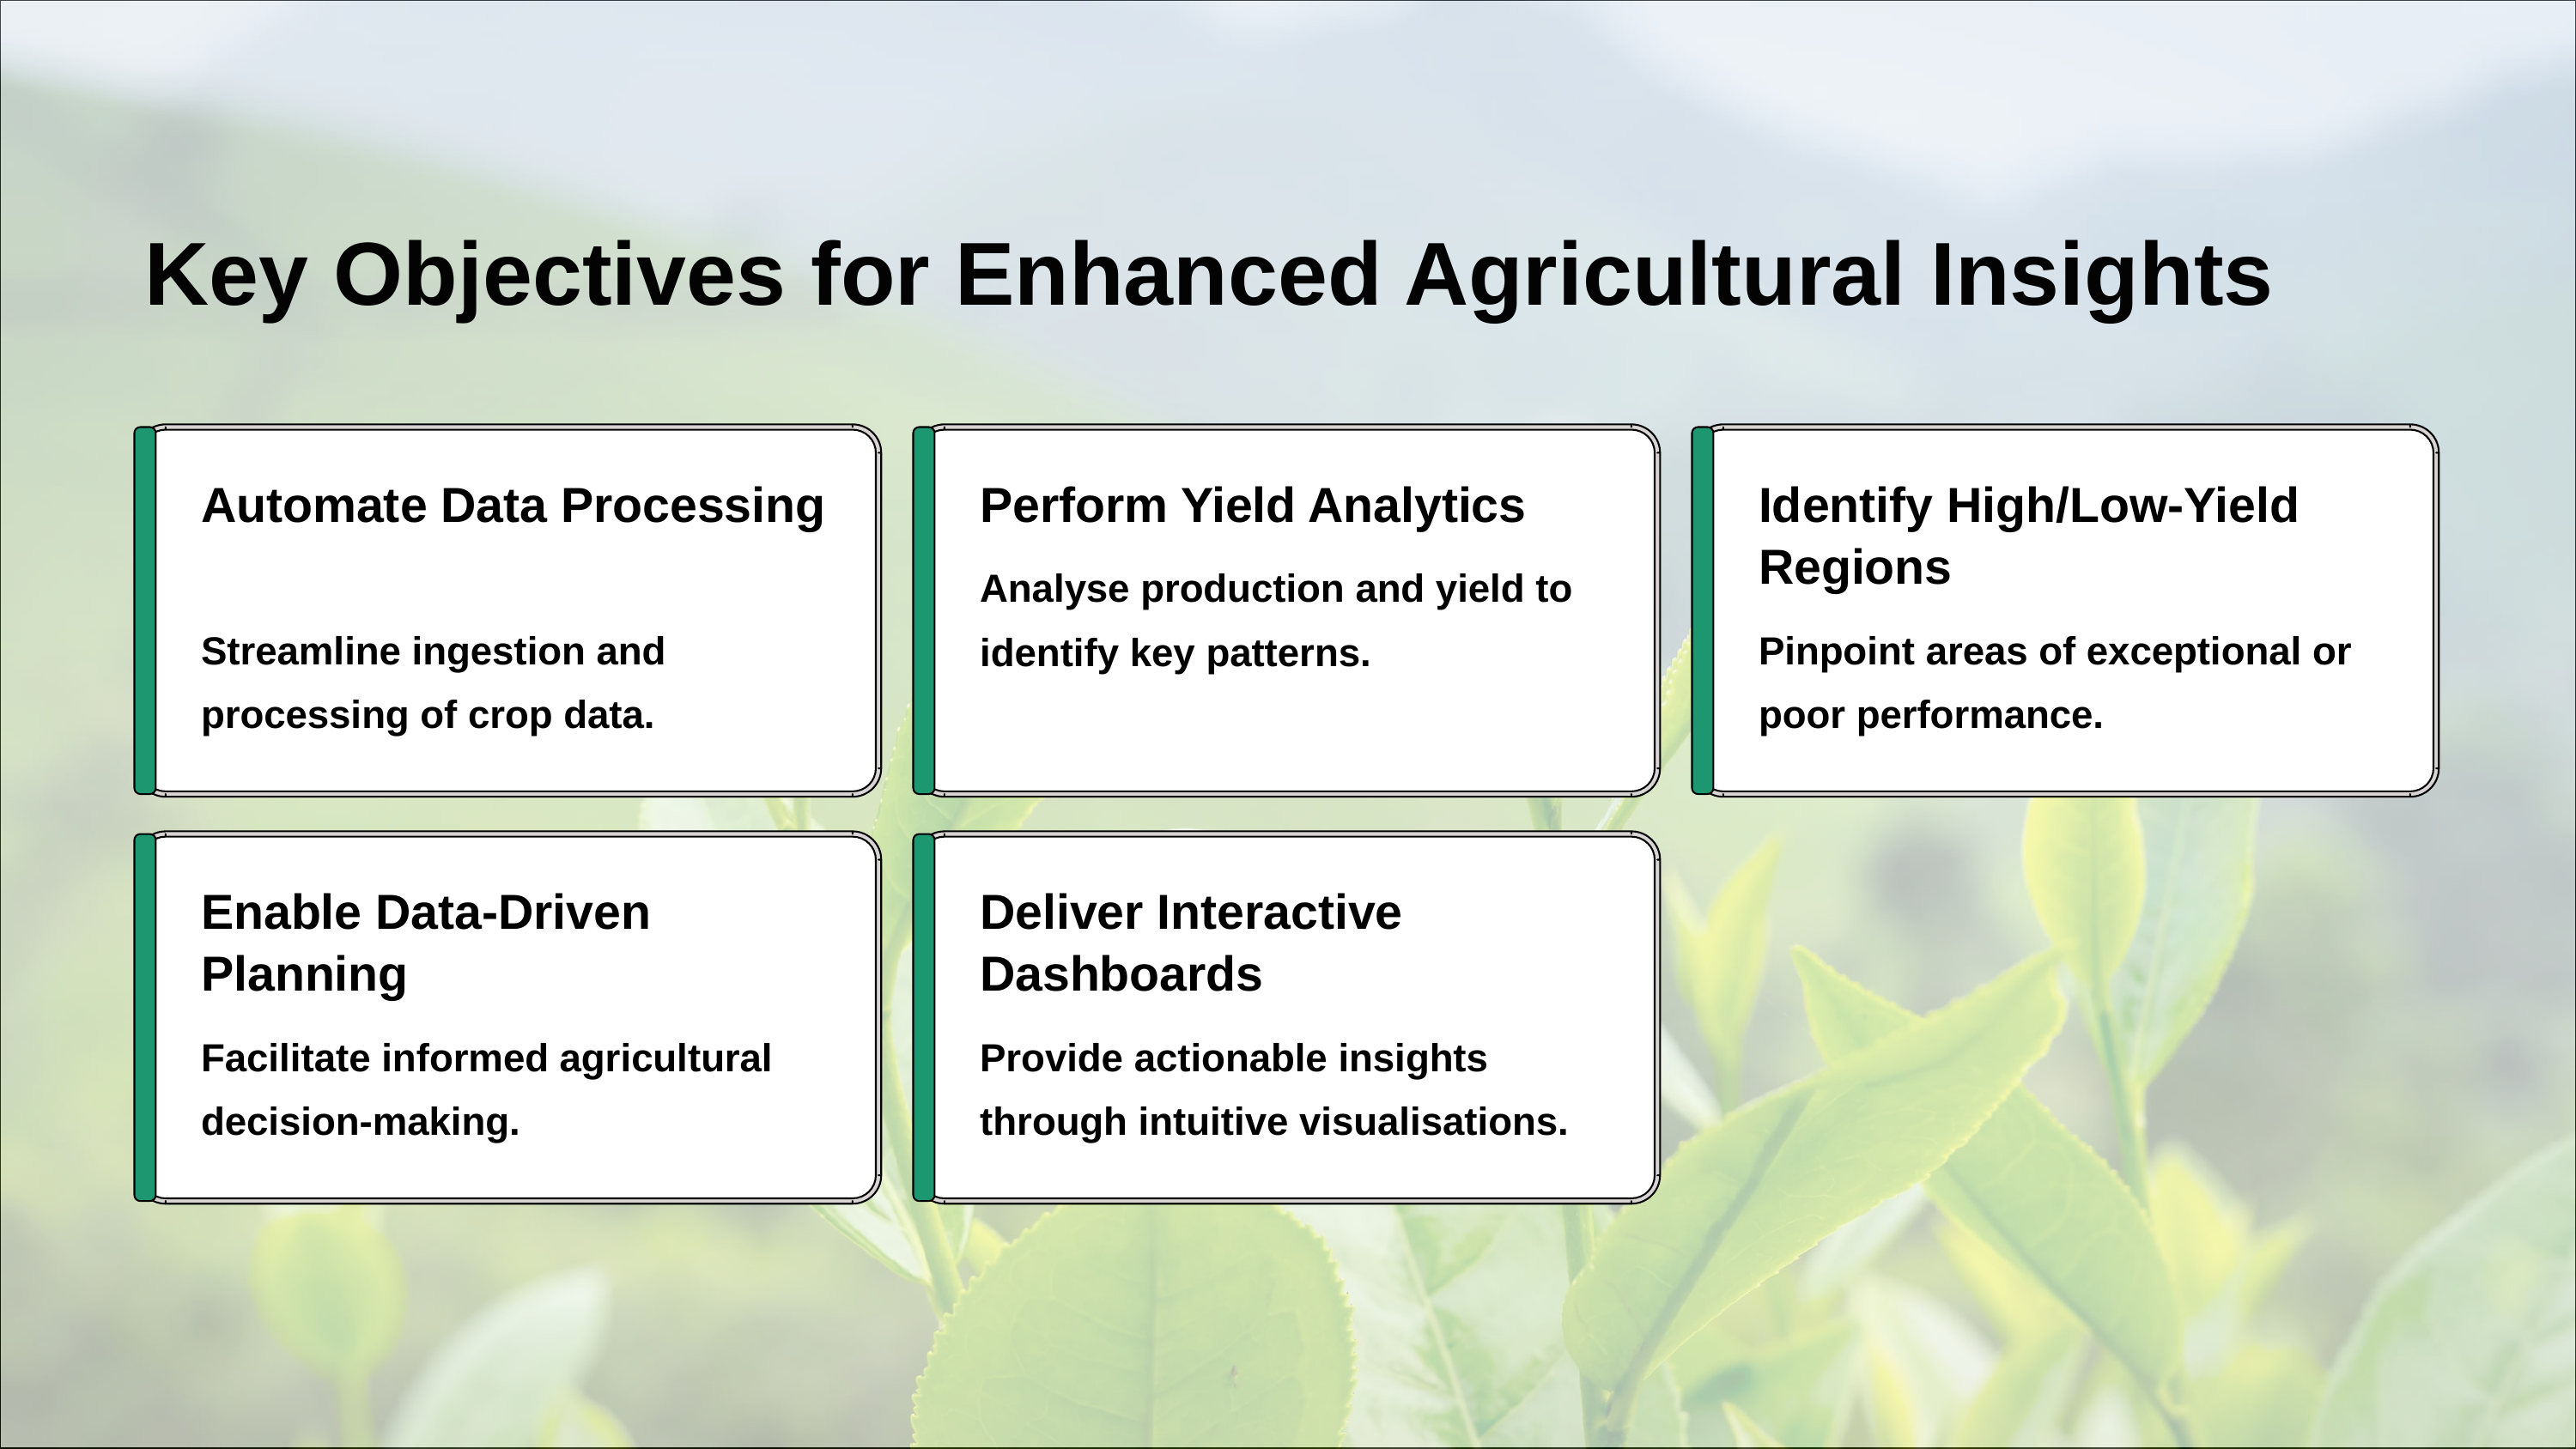

Key Objectives for Enhanced Agricultural Insights

Automate Data Processing
Perform Yield Analytics
Identify High/Low-Yield Regions
Analyse production and yield to identify key patterns.
Streamline ingestion and processing of crop data.
Pinpoint areas of exceptional or poor performance.

Enable Data-Driven Planning
Deliver Interactive Dashboards
Facilitate informed agricultural decision-making.
Provide actionable insights through intuitive visualisations.